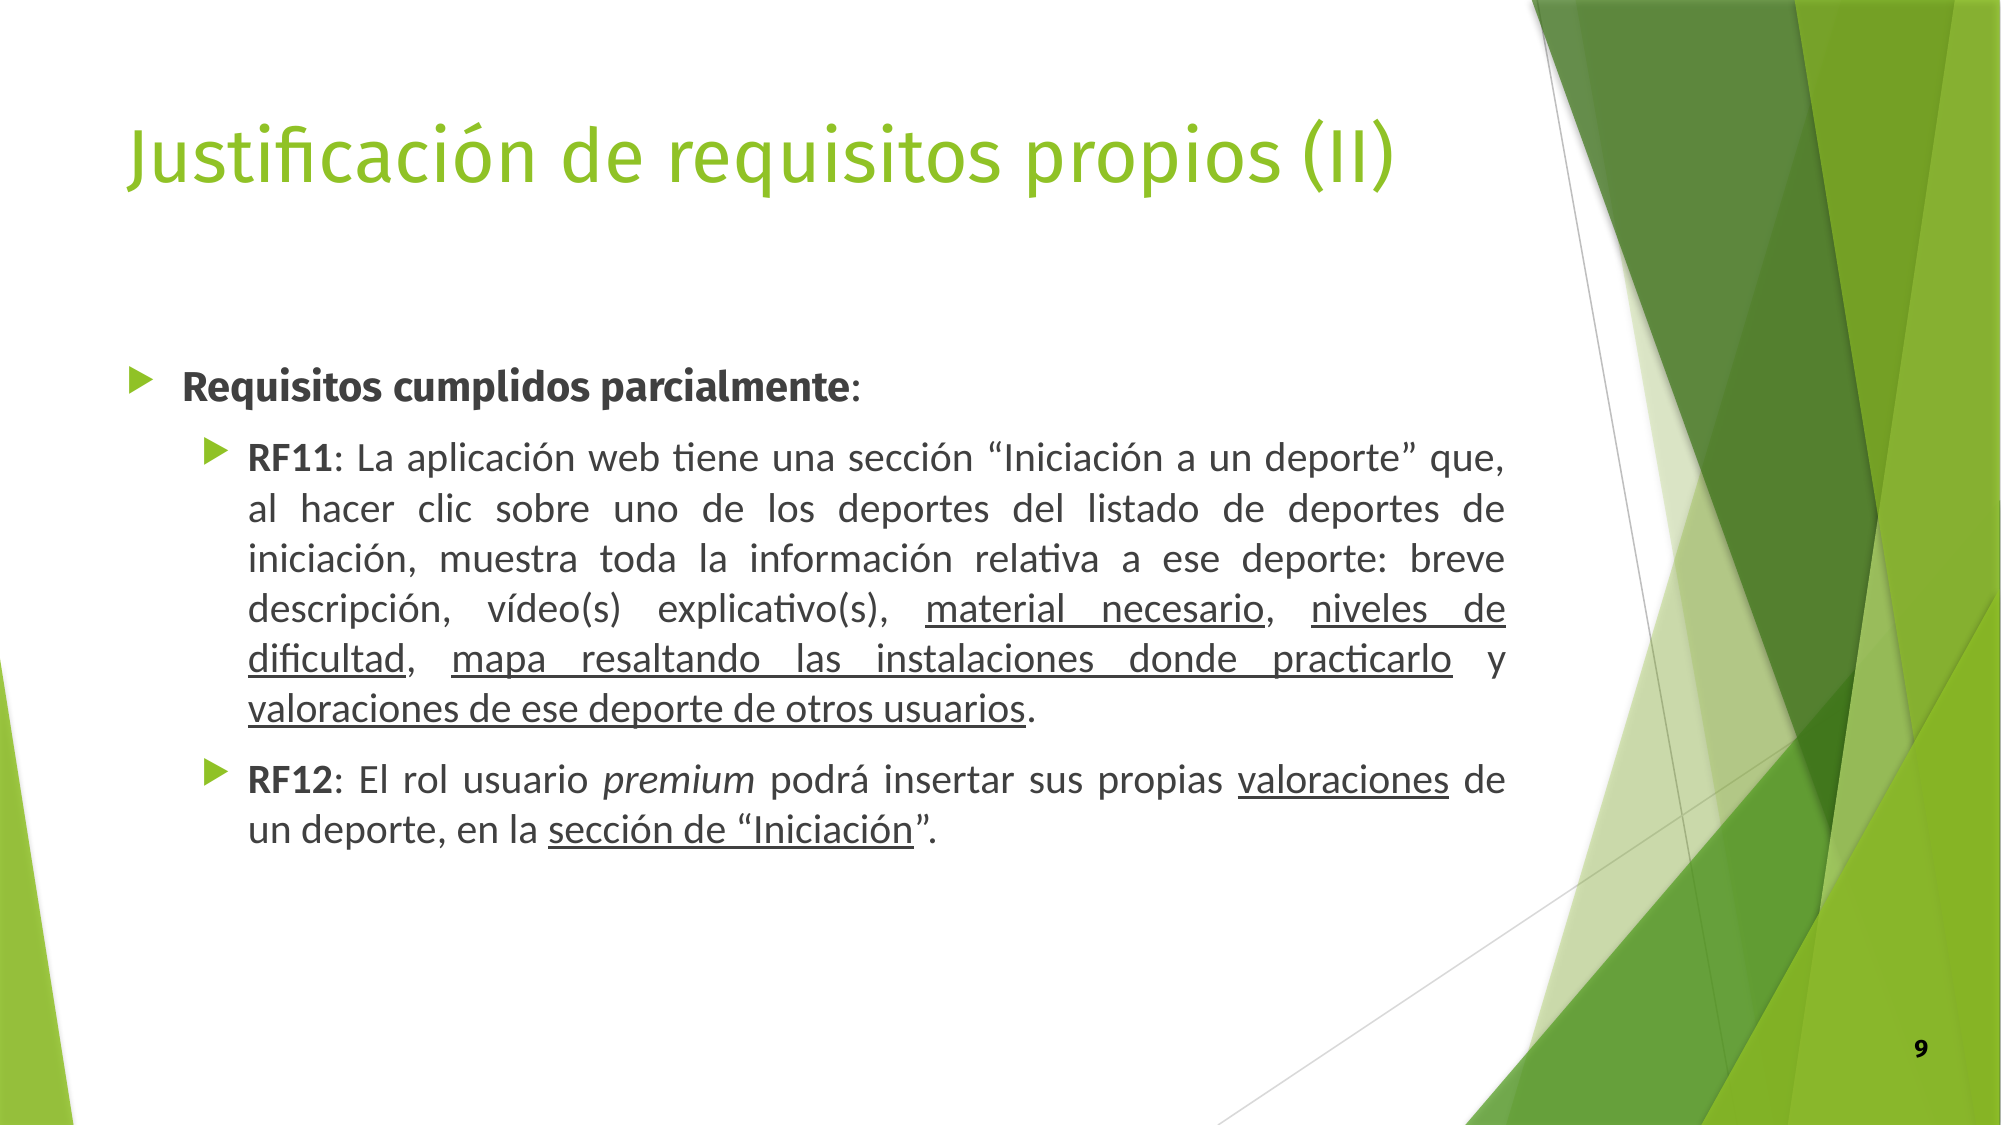

# Justificación de requisitos propios (II)
Requisitos cumplidos parcialmente:
RF11: La aplicación web tiene una sección “Iniciación a un deporte” que, al hacer clic sobre uno de los deportes del listado de deportes de iniciación, muestra toda la información relativa a ese deporte: breve descripción, vídeo(s) explicativo(s), material necesario, niveles de dificultad, mapa resaltando las instalaciones donde practicarlo y valoraciones de ese deporte de otros usuarios.
RF12: El rol usuario premium podrá insertar sus propias valoraciones de un deporte, en la sección de “Iniciación”.
9